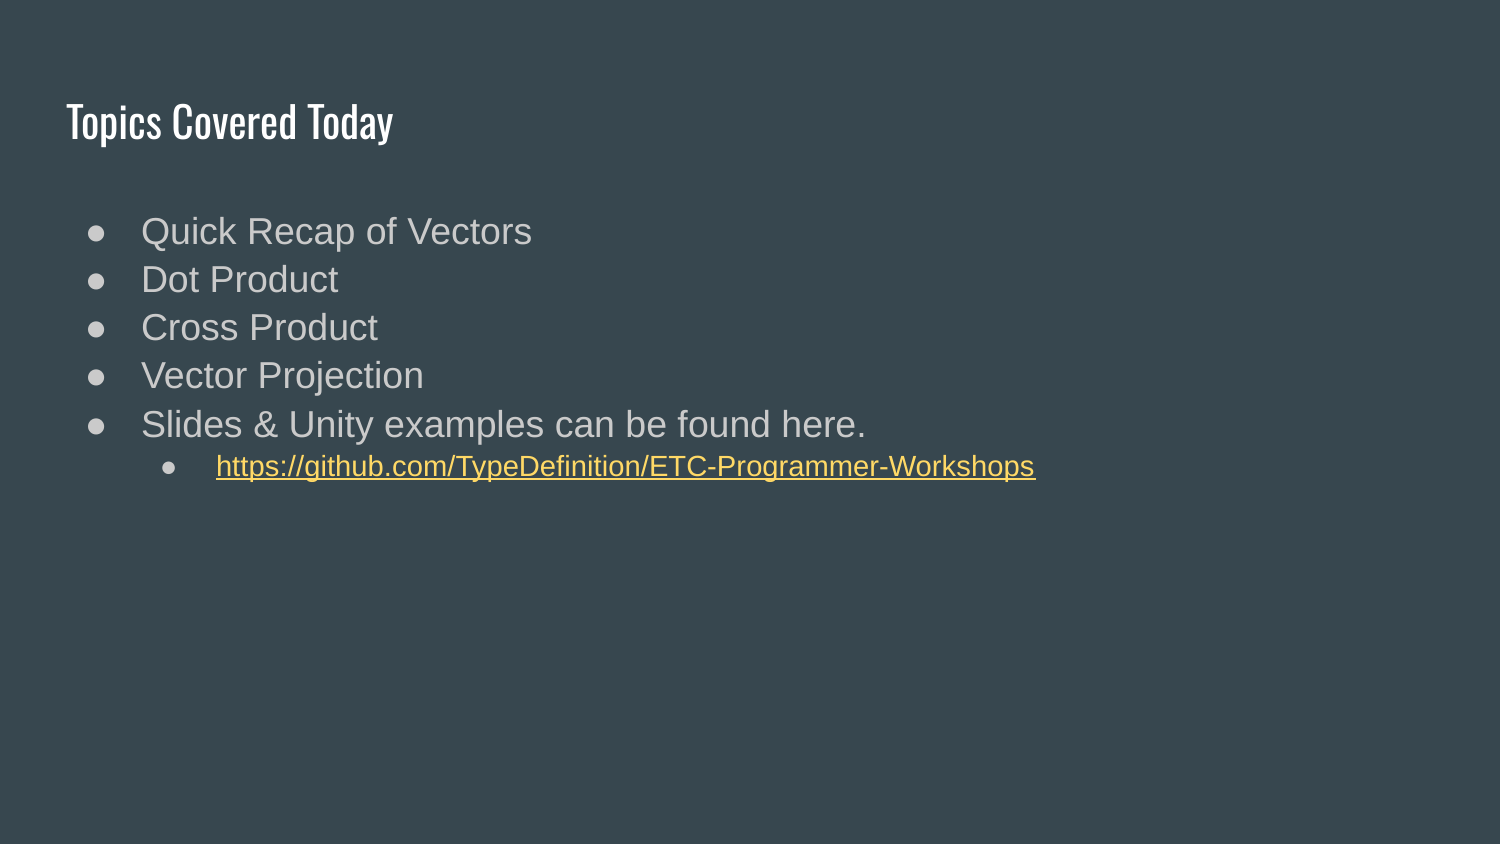

# Topics Covered Today
Quick Recap of Vectors
Dot Product
Cross Product
Vector Projection
Slides & Unity examples can be found here.
https://github.com/TypeDefinition/ETC-Programmer-Workshops